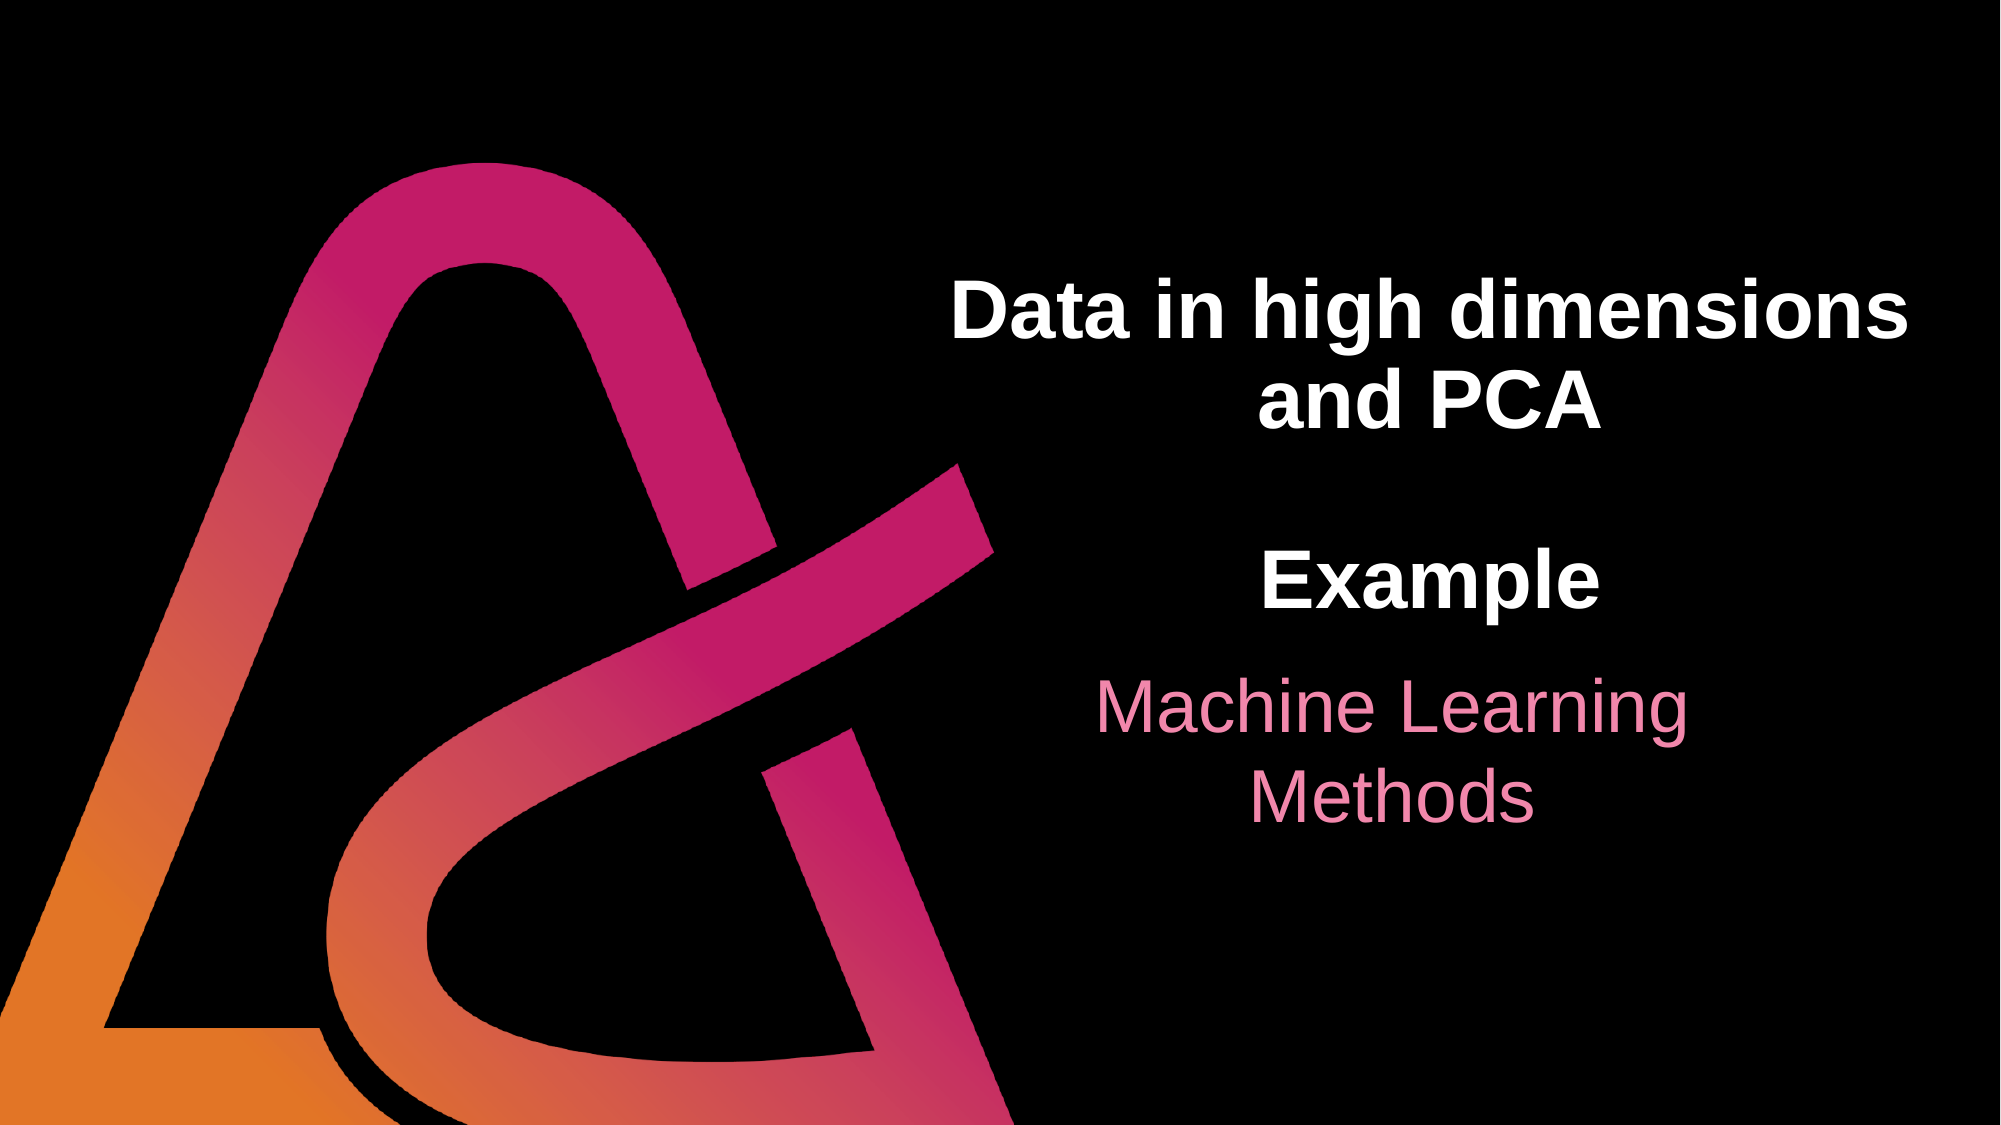

A small introduction to classification
A small introduction to classification
# Data in high dimensions and PCA Example
Machine Learning Methods